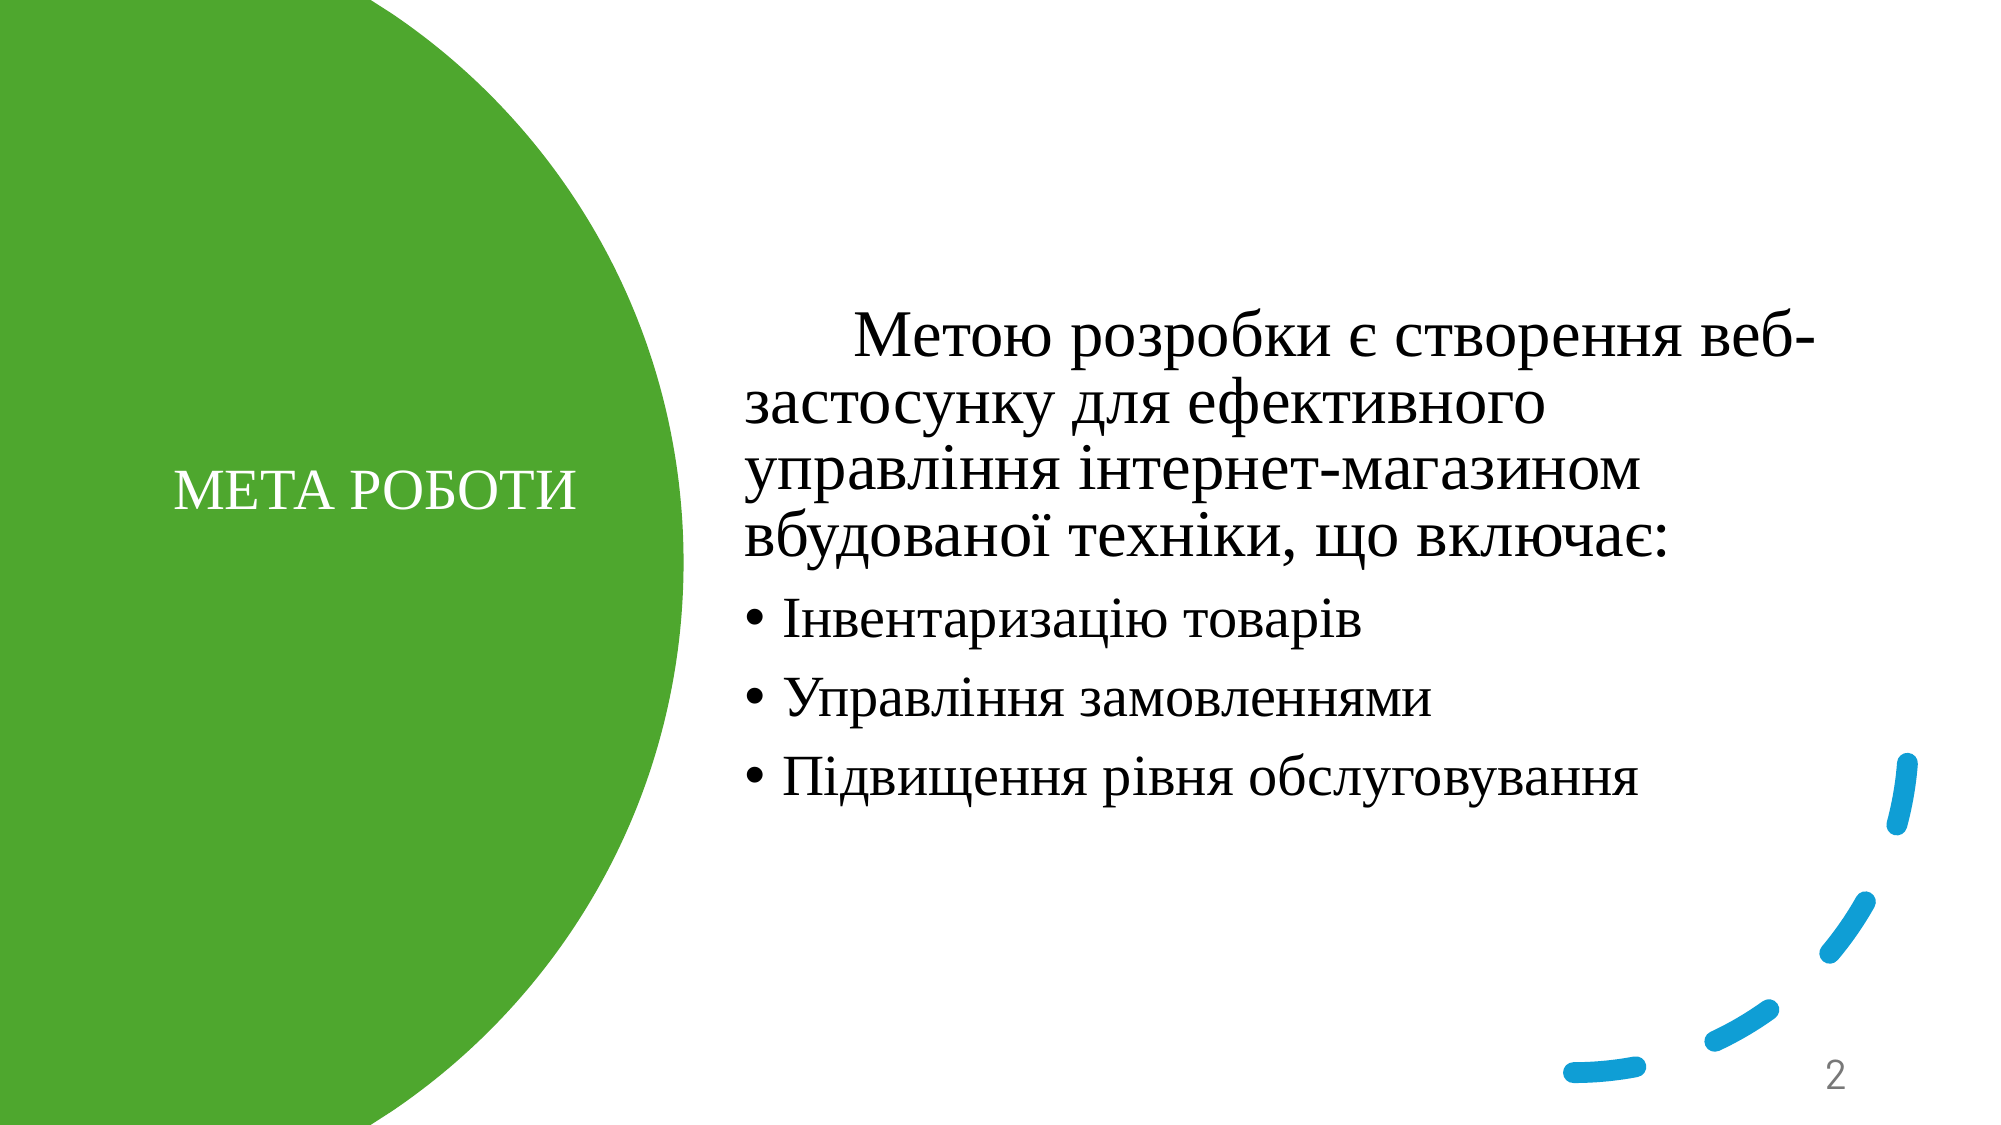

Метою розробки є створення веб-застосунку для ефективного управління інтернет-магазином вбудованої техніки, що включає:
Інвентаризацію товарів
Управління замовленнями
Підвищення рівня обслуговування
МЕТА РОБОТИ

2